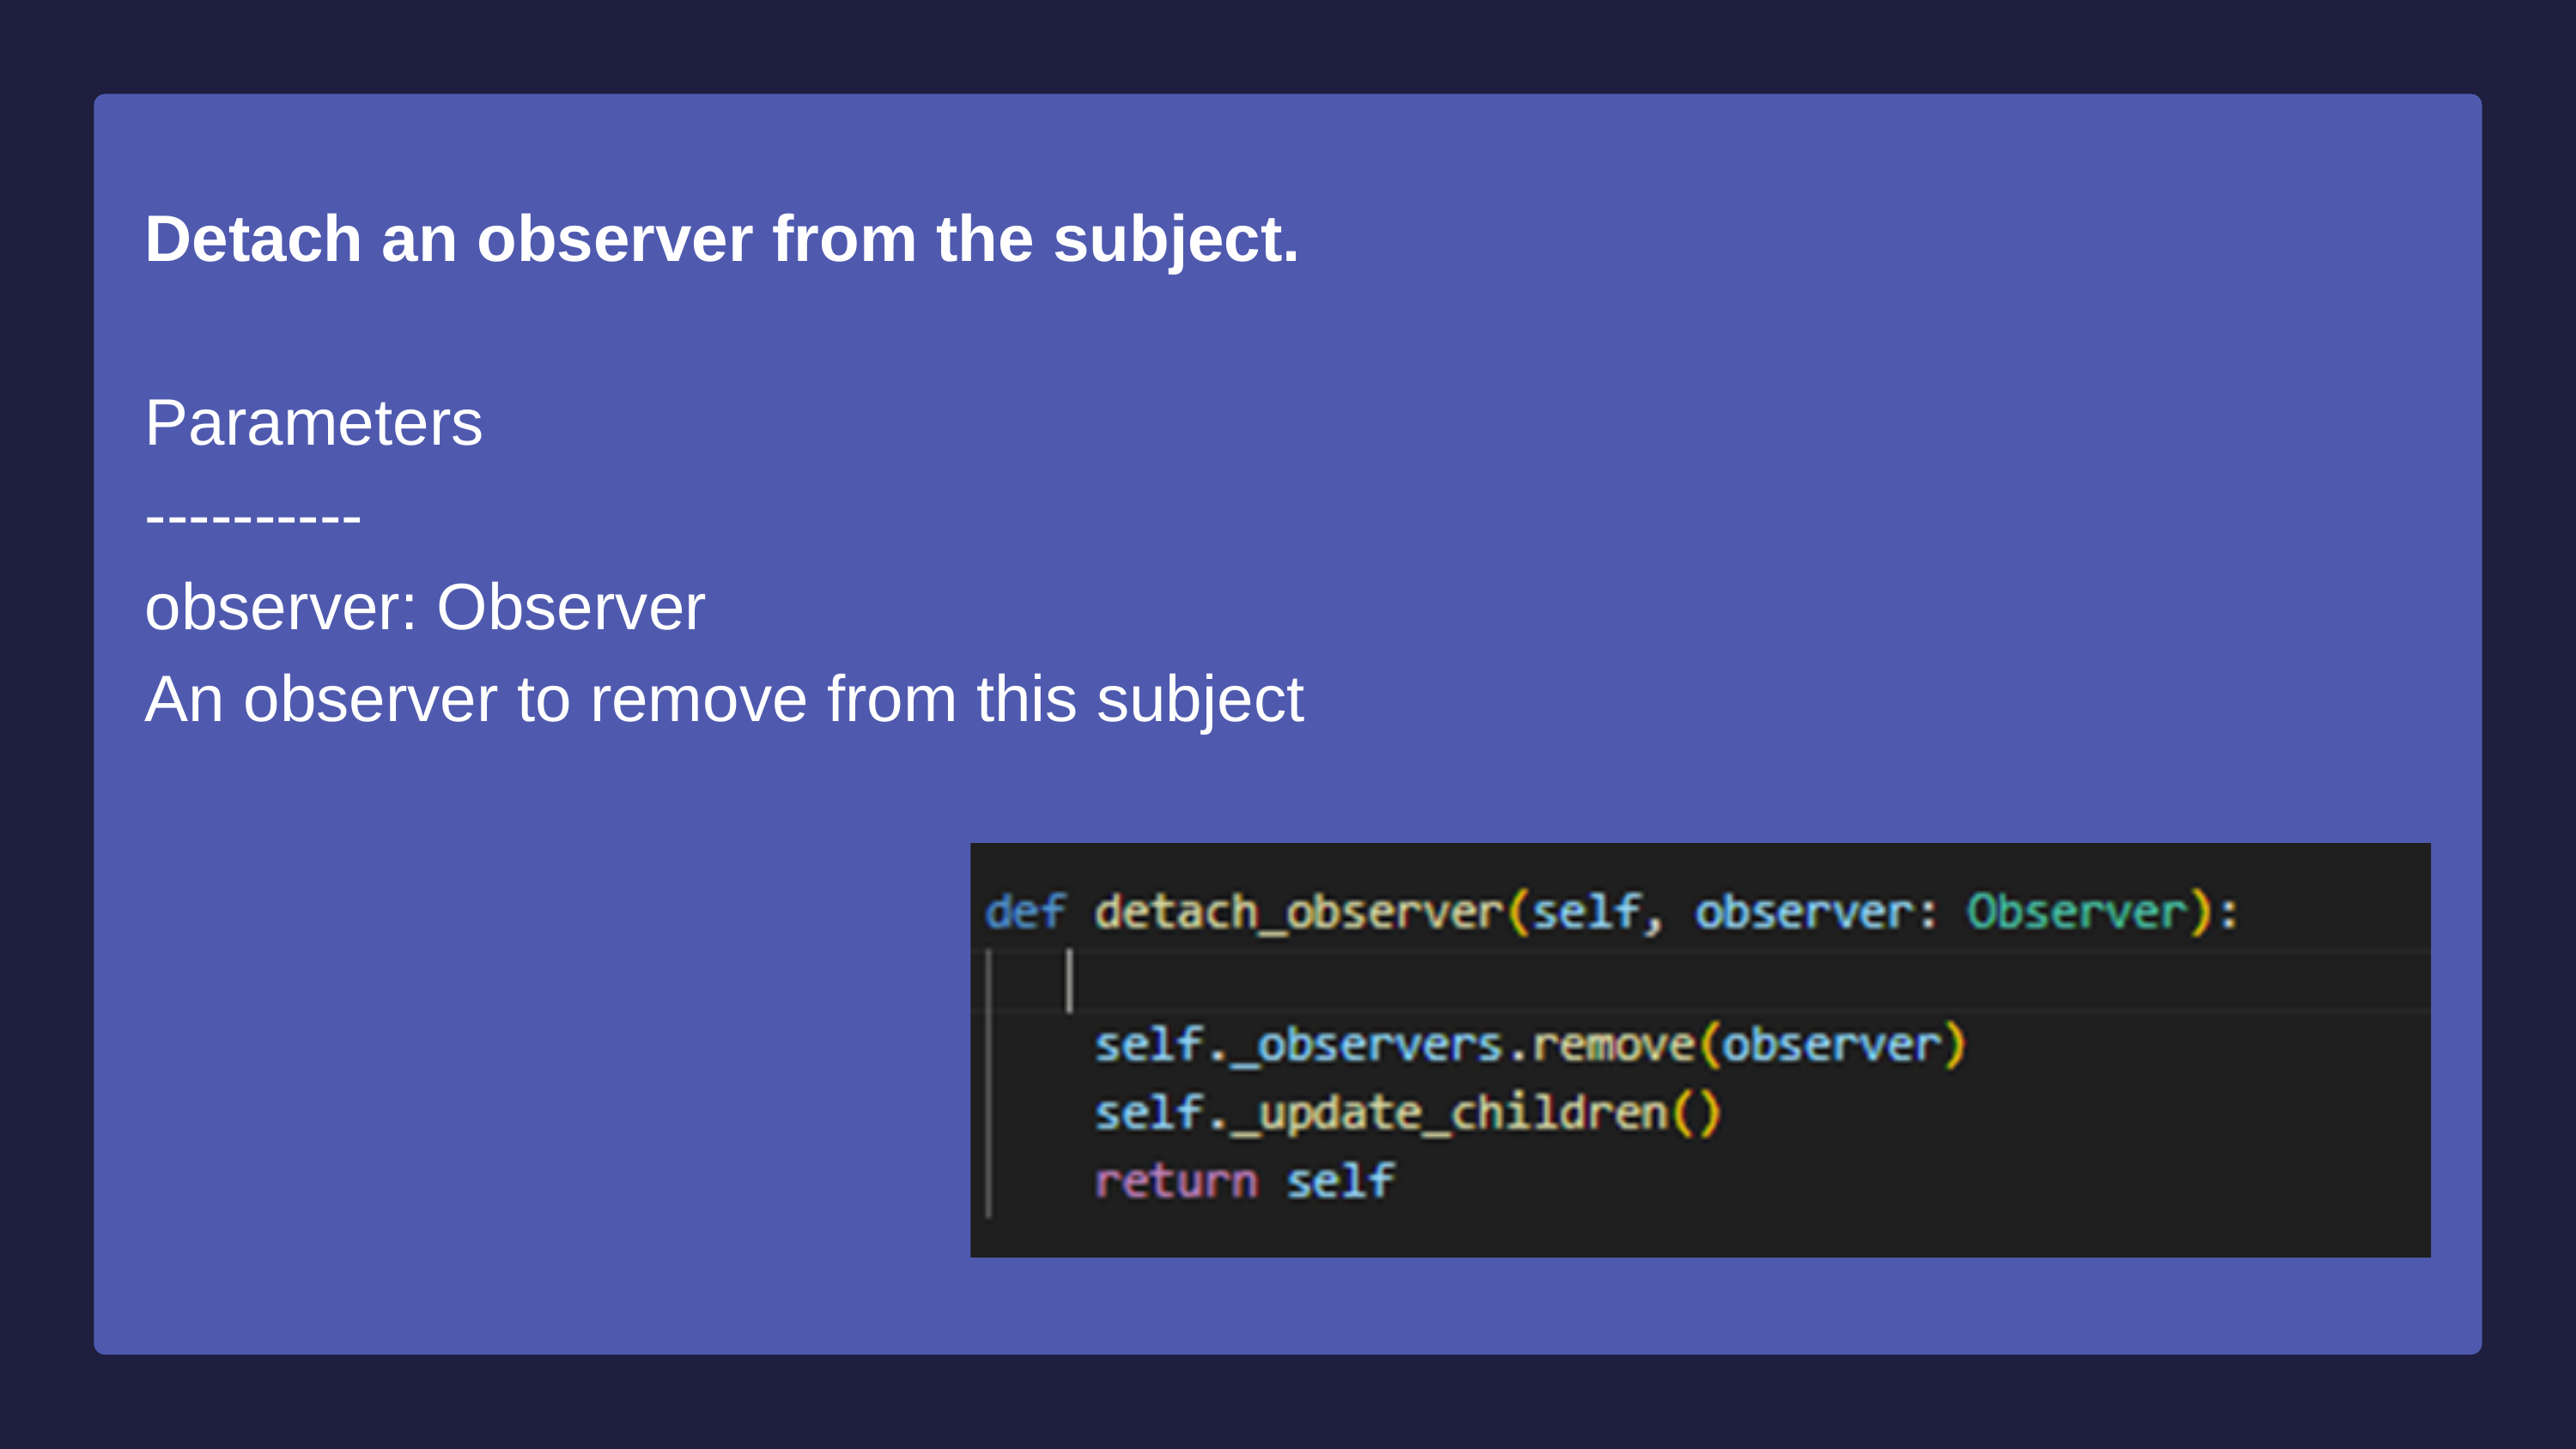

Detach an observer from the subject.

Parameters
----------
observer: Observer
An observer to remove from this subject